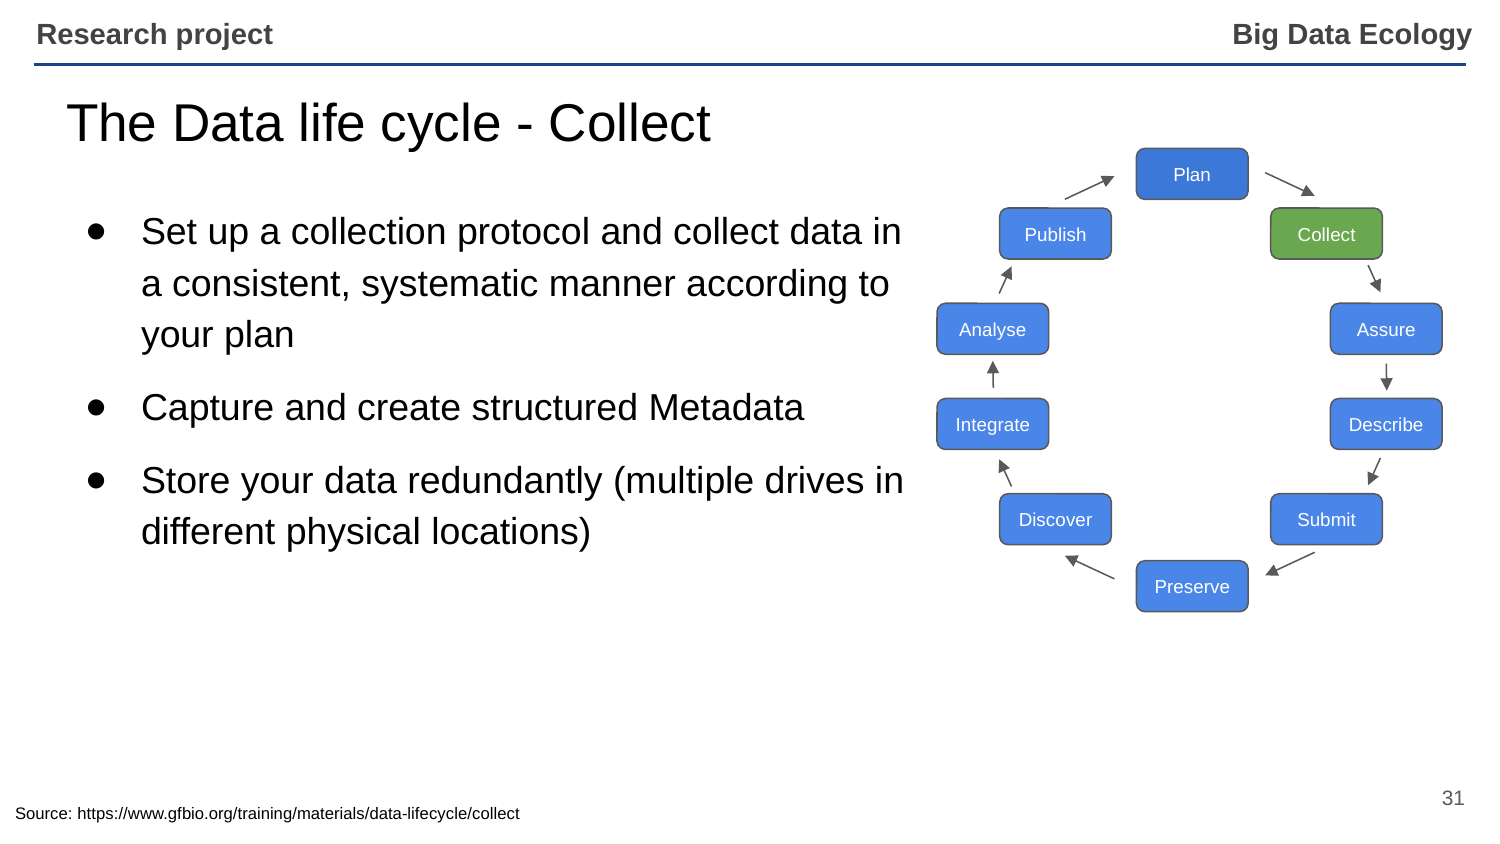

Research project
# The Data life cycle - Collect
Plan
Publish
Collect
Analyse
Assure
Integrate
Describe
Discover
Submit
Preserve
Set up a collection protocol and collect data in a consistent, systematic manner according to your plan
Capture and create structured Metadata
Store your data redundantly (multiple drives in different physical locations)
31
Source: https://www.gfbio.org/training/materials/data-lifecycle/collect